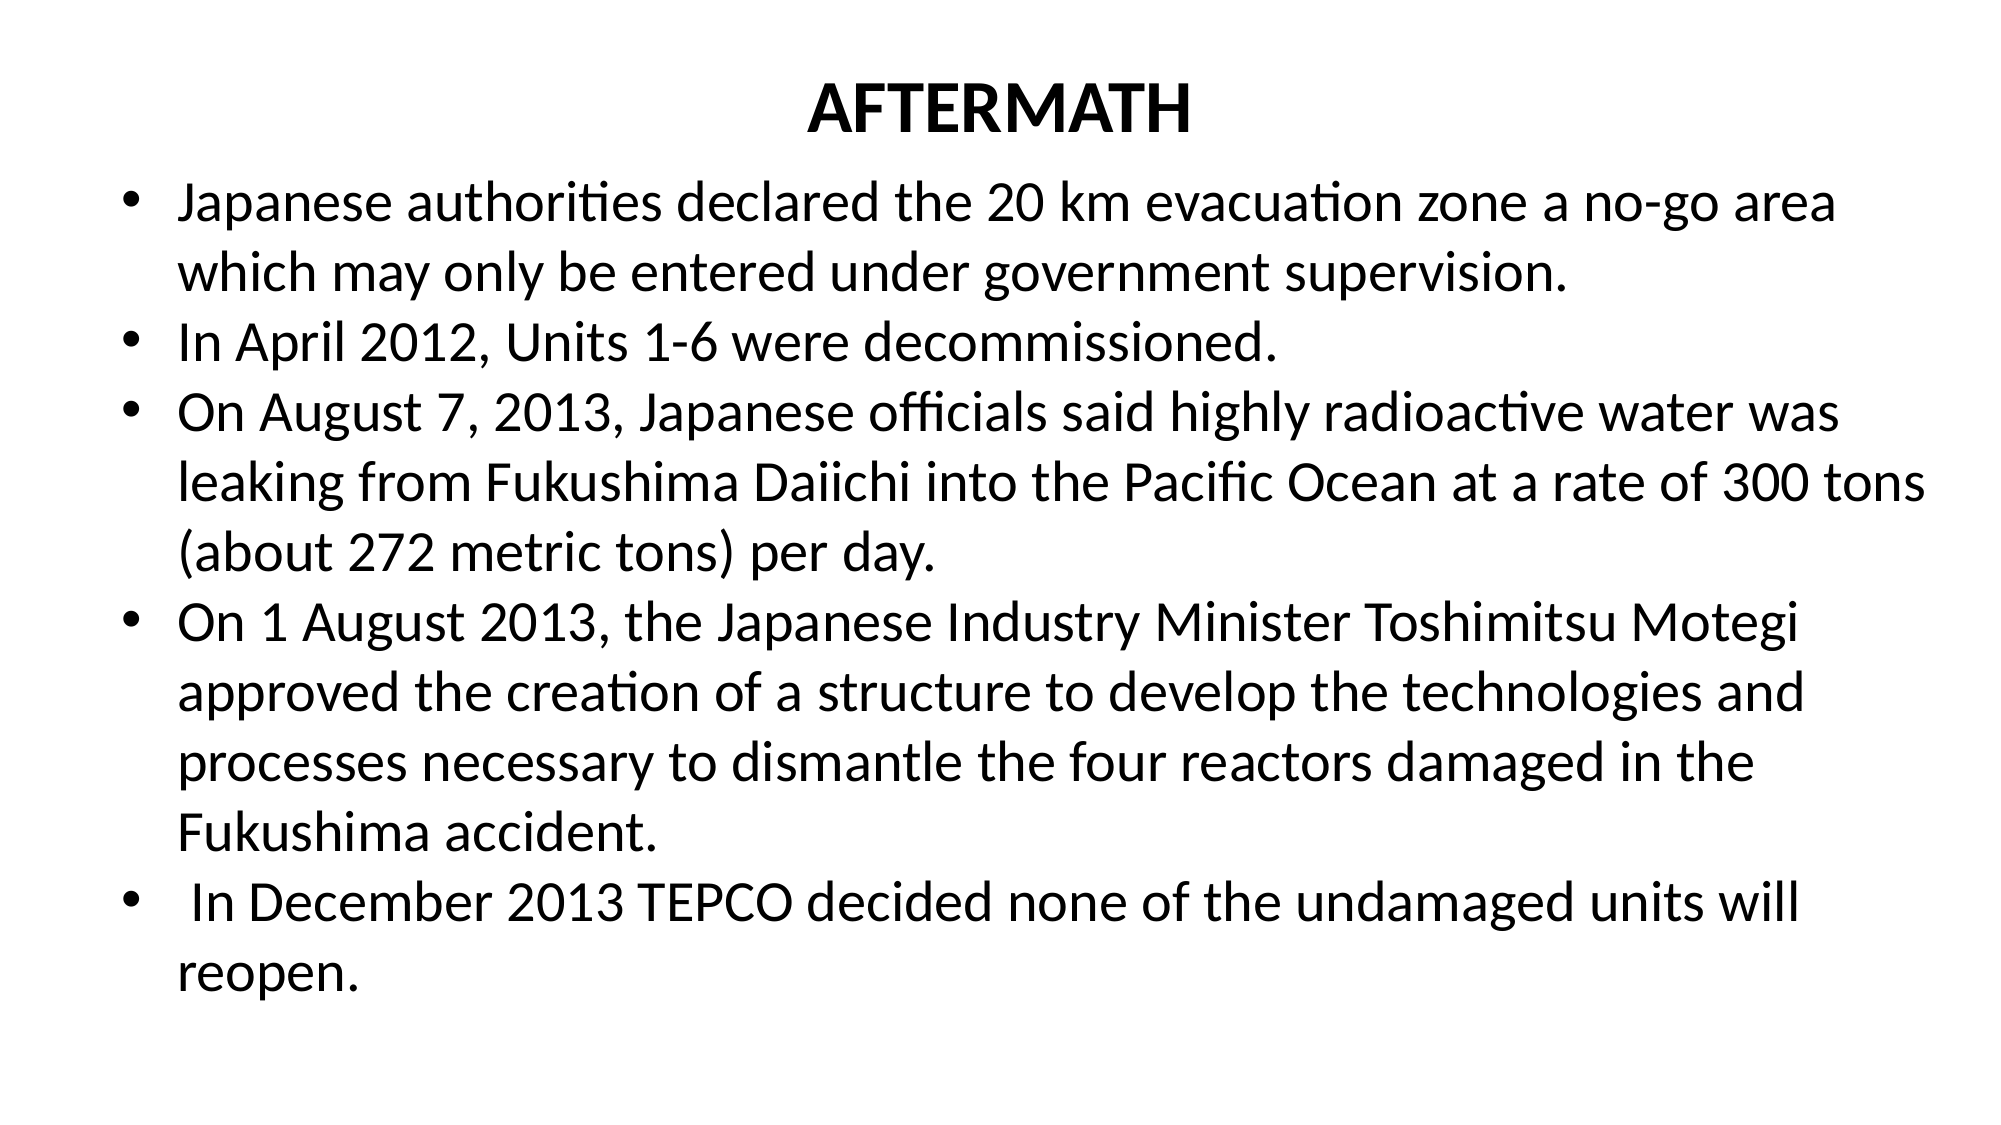

AFTERMATH
Japanese authorities declared the 20 km evacuation zone a no-go area which may only be entered under government supervision.
In April 2012, Units 1-6 were decommissioned.
On August 7, 2013, Japanese officials said highly radioactive water was leaking from Fukushima Daiichi into the Pacific Ocean at a rate of 300 tons (about 272 metric tons) per day.
On 1 August 2013, the Japanese Industry Minister Toshimitsu Motegi approved the creation of a structure to develop the technologies and processes necessary to dismantle the four reactors damaged in the Fukushima accident.
 In December 2013 TEPCO decided none of the undamaged units will reopen.